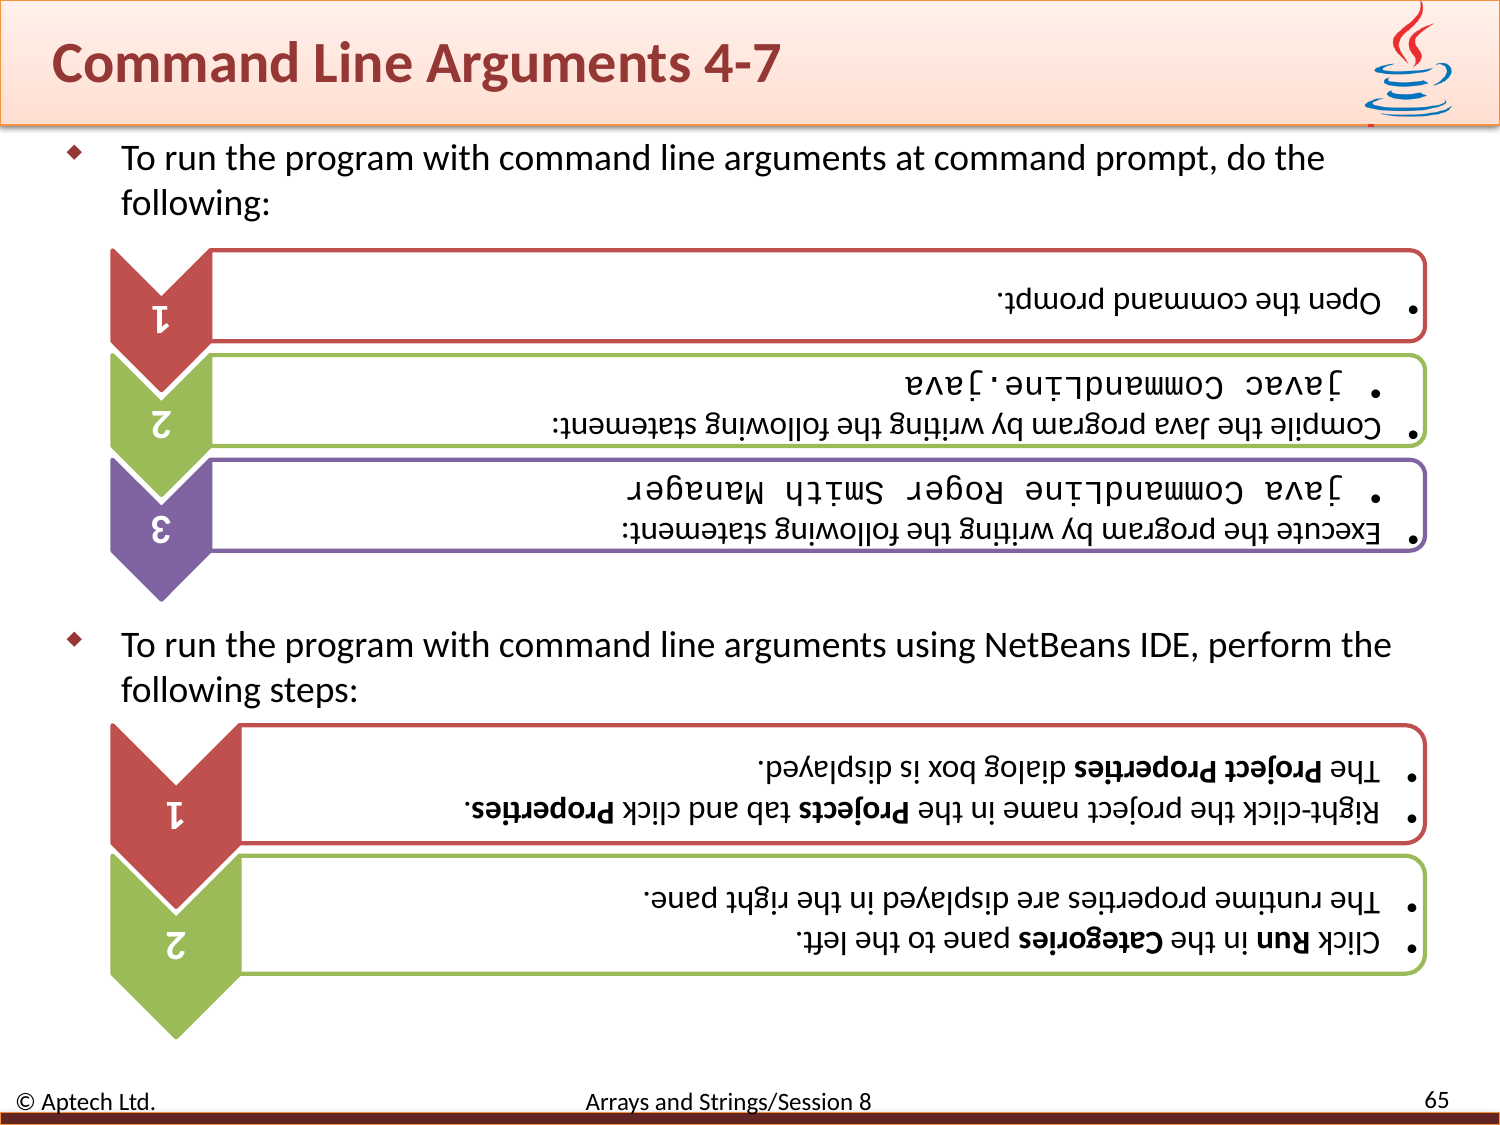

# Command Line Arguments 4-7
To run the program with command line arguments at command prompt, do the following:
1
Open the command prompt.
2
Compile the Java program by writing the following statement:
javac CommandLine.java
3
Execute the program by writing the following statement:
java CommandLine Roger Smith Manager
To run the program with command line arguments using NetBeans IDE, perform the following steps:
1
Right-click the project name in the Projects tab and click Properties.
The Project Properties dialog box is displayed.
2
Click Run in the Categories pane to the left.
The runtime properties are displayed in the right pane.
65
© Aptech Ltd.                                                                           Arrays and Strings/Session 8